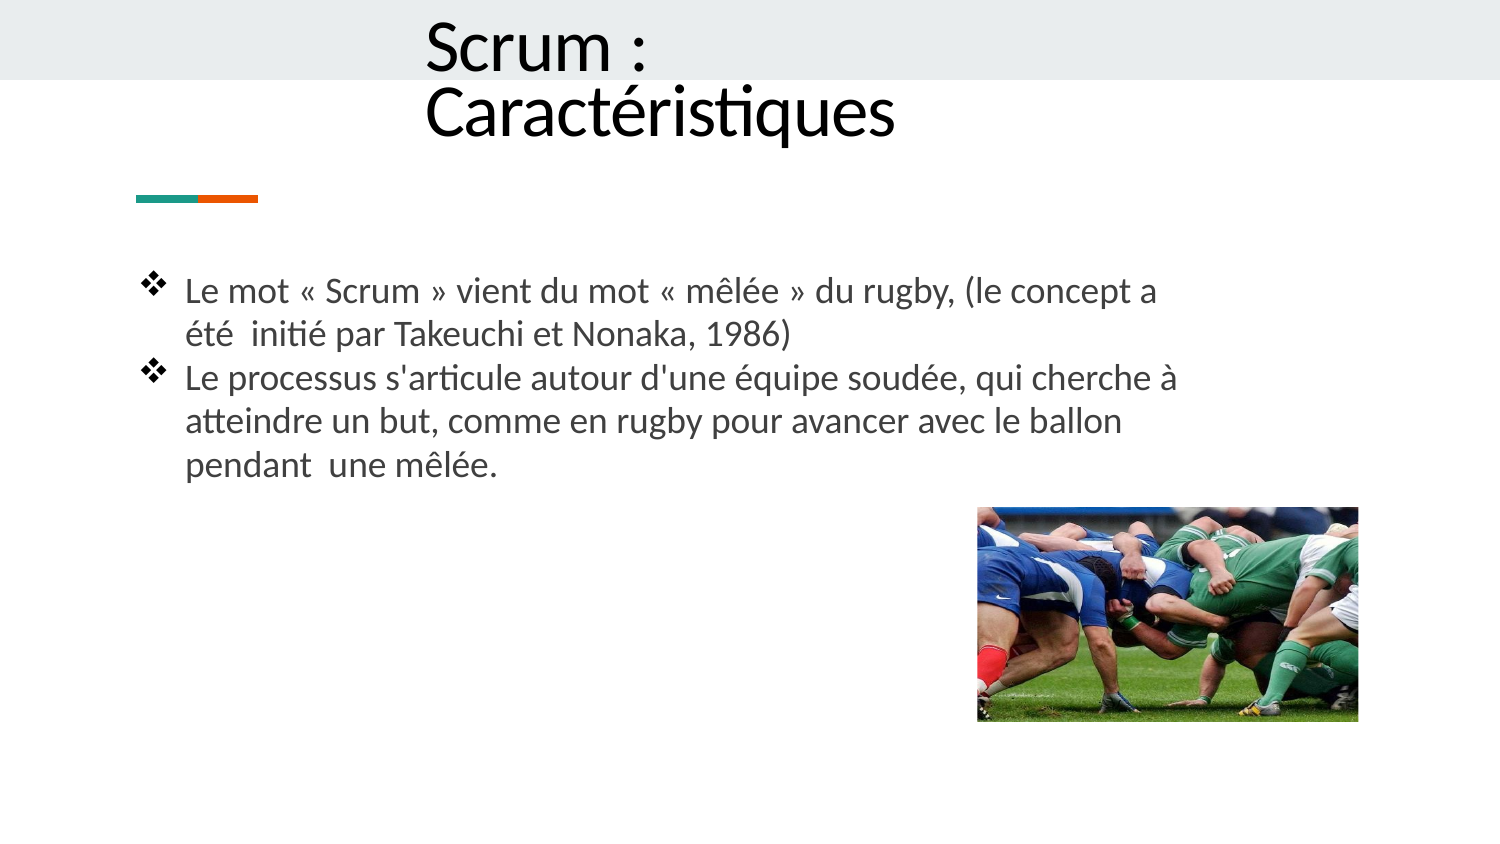

Scrum : Caractéristiques
Le mot « Scrum » vient du mot « mêlée » du rugby, (le concept a été  initié par Takeuchi et Nonaka, 1986)
Le processus s'articule autour d'une équipe soudée, qui cherche à  atteindre un but, comme en rugby pour avancer avec le ballon pendant  une mêlée.